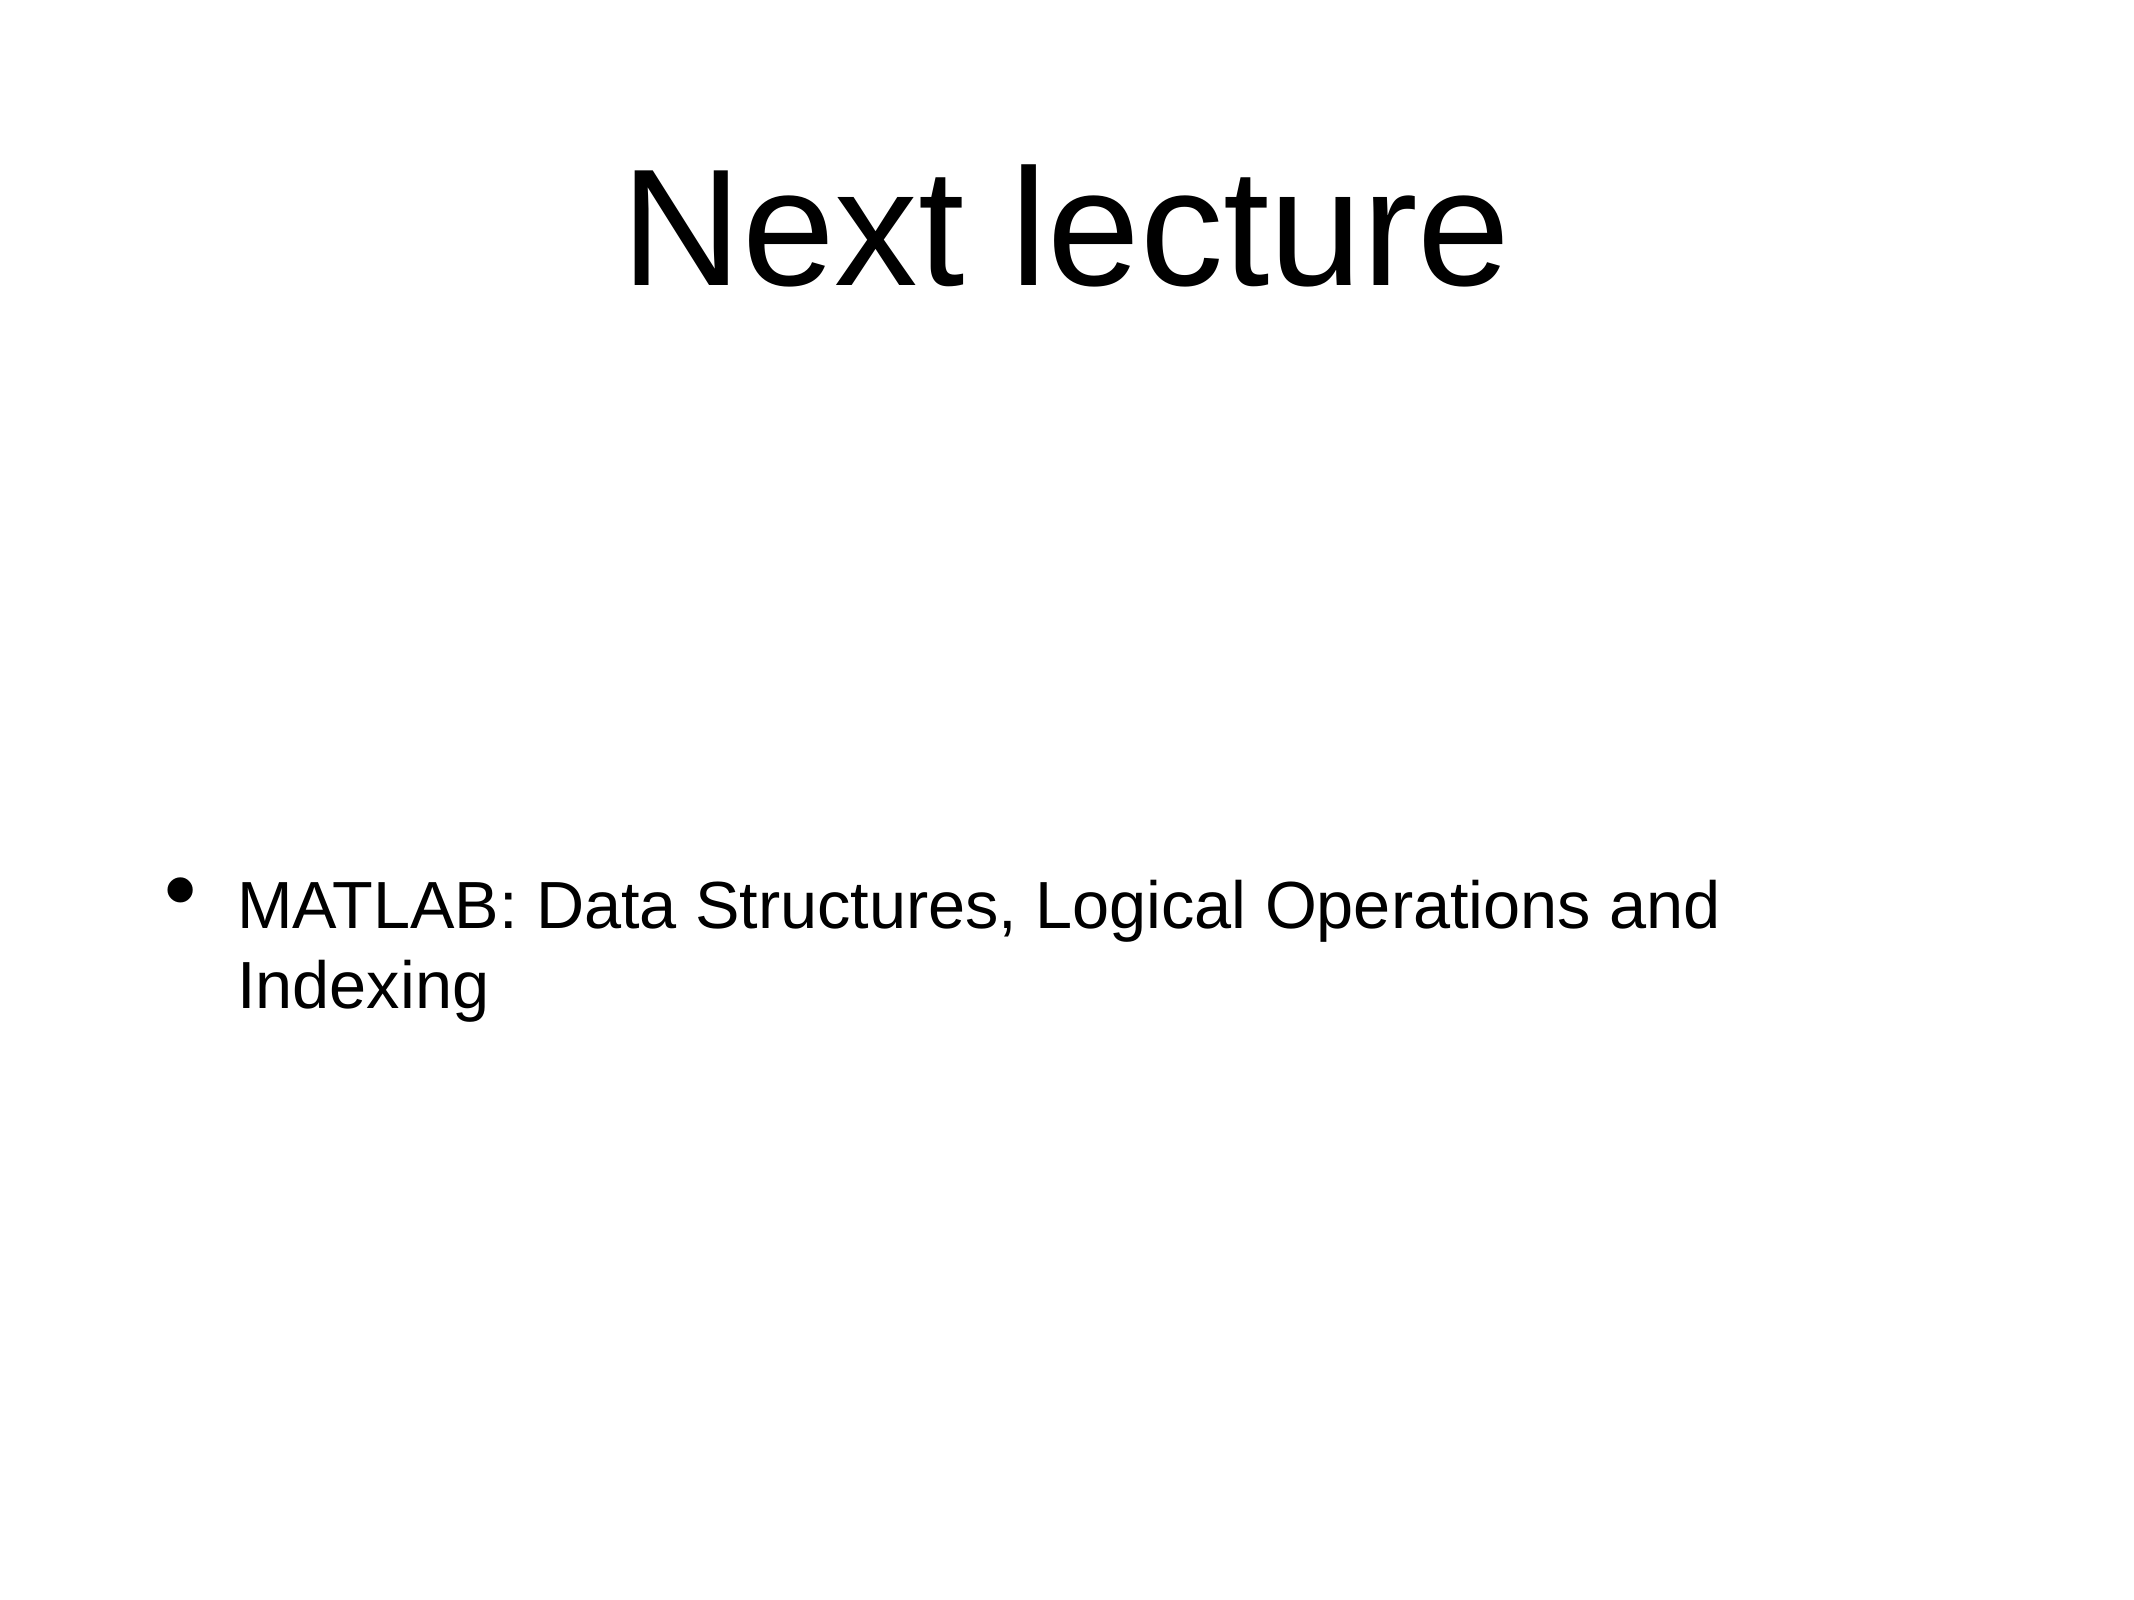

# Next lecture
MATLAB: Data Structures, Logical Operations and Indexing